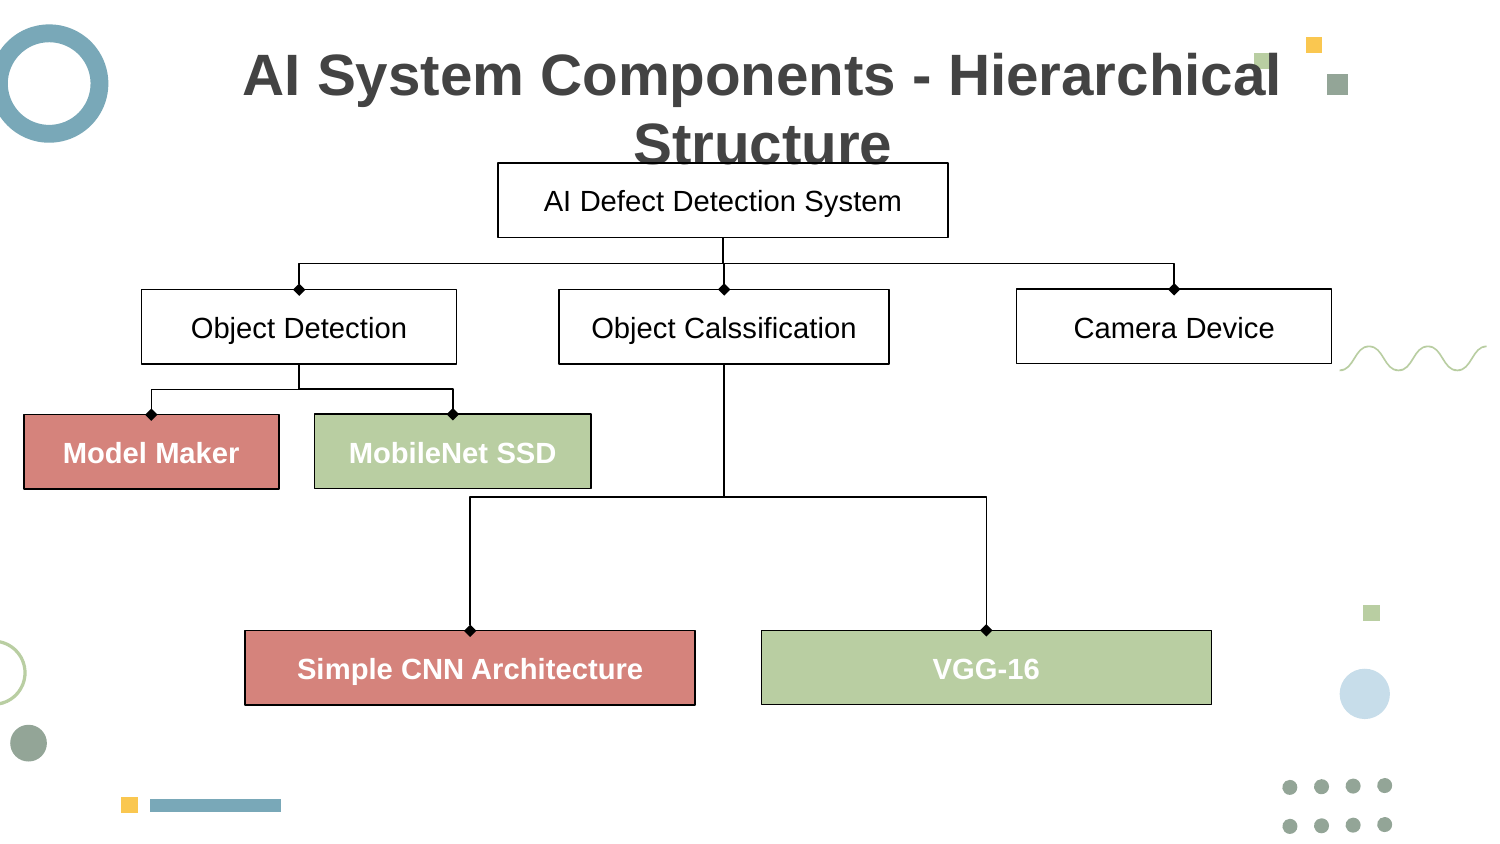

AI System Components - Hierarchical Structure
AI Defect Detection System
Camera Device
Object Calssification
Object Detection
MobileNet SSD
Model Maker
VGG-16
Simple CNN Architecture